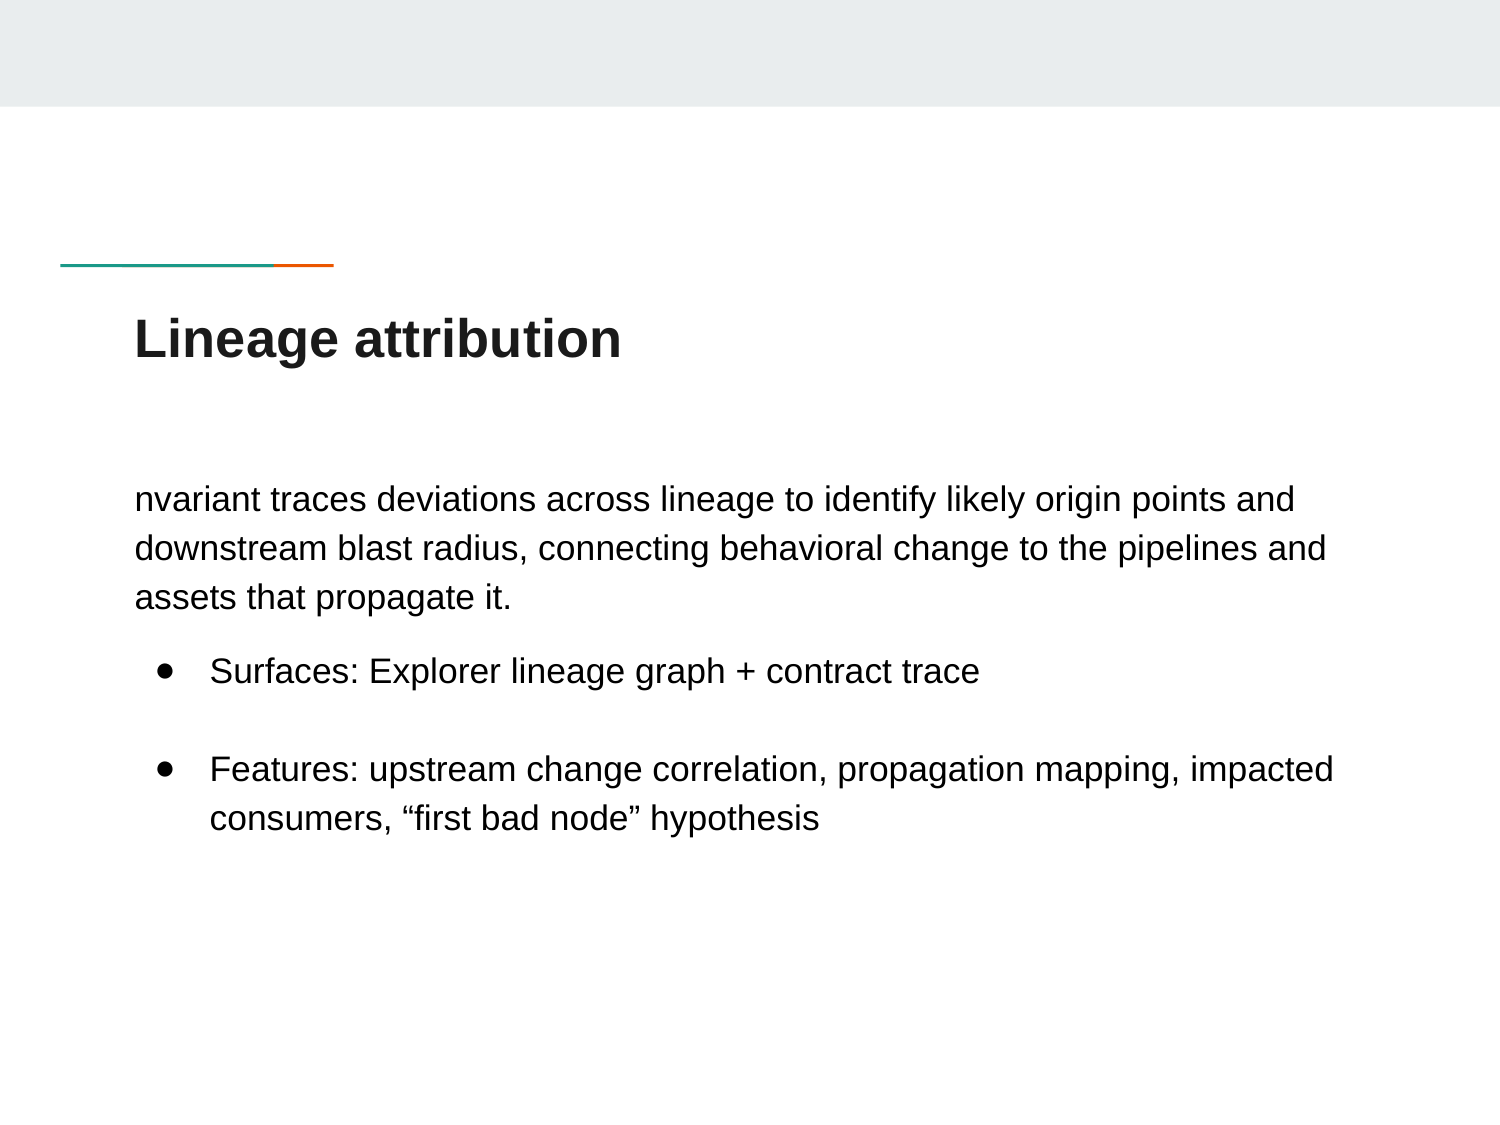

# Lineage attribution
nvariant traces deviations across lineage to identify likely origin points and downstream blast radius, connecting behavioral change to the pipelines and assets that propagate it.
Surfaces: Explorer lineage graph + contract trace
Features: upstream change correlation, propagation mapping, impacted consumers, “first bad node” hypothesis